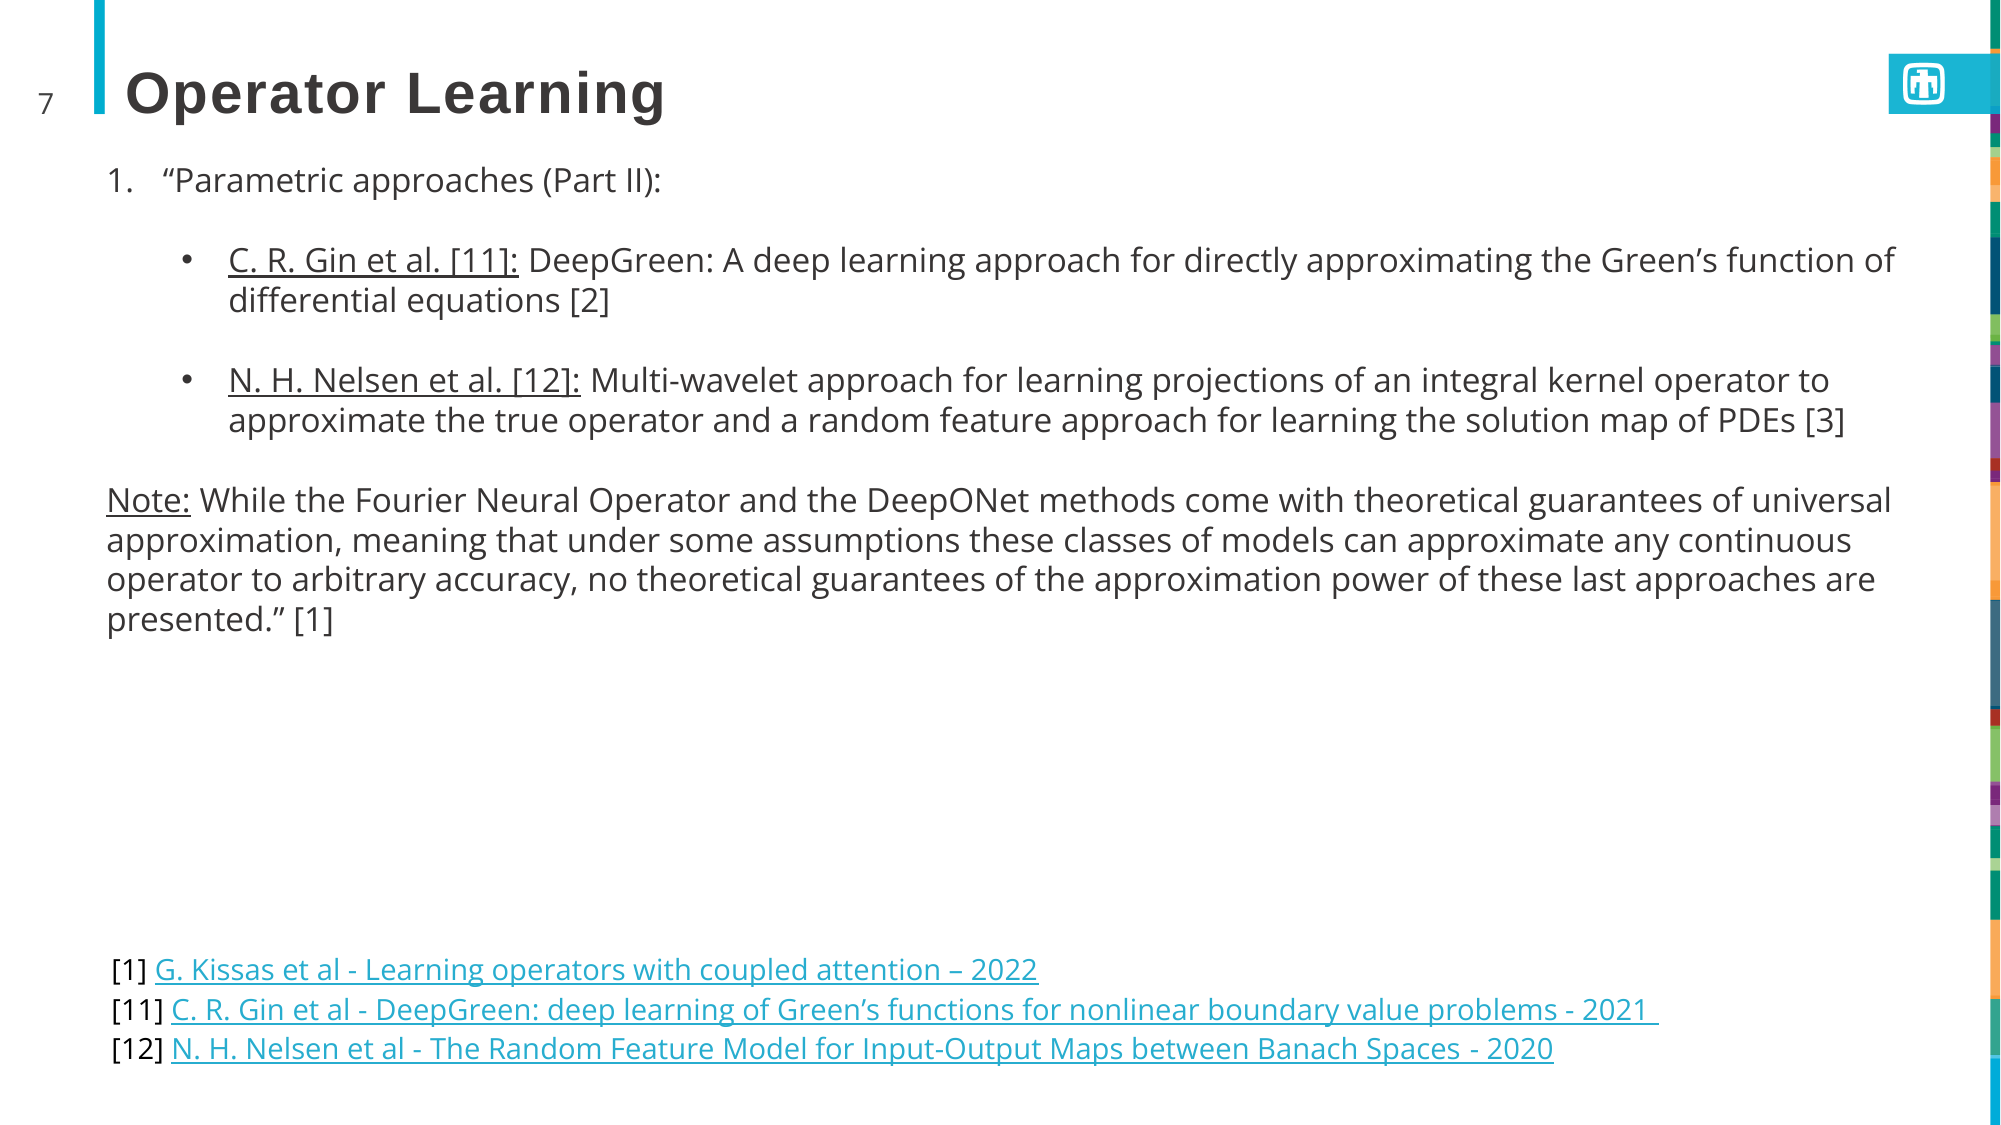

7
# Operator Learning
“Parametric approaches (Part II):

C. R. Gin et al. [11]: DeepGreen: A deep learning approach for directly approximating the Green’s function of differential equations [2]

N. H. Nelsen et al. [12]: Multi-wavelet approach for learning projections of an integral kernel operator to approximate the true operator and a random feature approach for learning the solution map of PDEs [3]
Note: While the Fourier Neural Operator and the DeepONet methods come with theoretical guarantees of universal approximation, meaning that under some assumptions these classes of models can approximate any continuous operator to arbitrary accuracy, no theoretical guarantees of the approximation power of these last approaches are presented.” [1]
[1] G. Kissas et al - Learning operators with coupled attention – 2022
[11] C. R. Gin et al - DeepGreen: deep learning of Green’s functions for nonlinear boundary value problems - 2021
[12] N. H. Nelsen et al - The Random Feature Model for Input-Output Maps between Banach Spaces - 2020